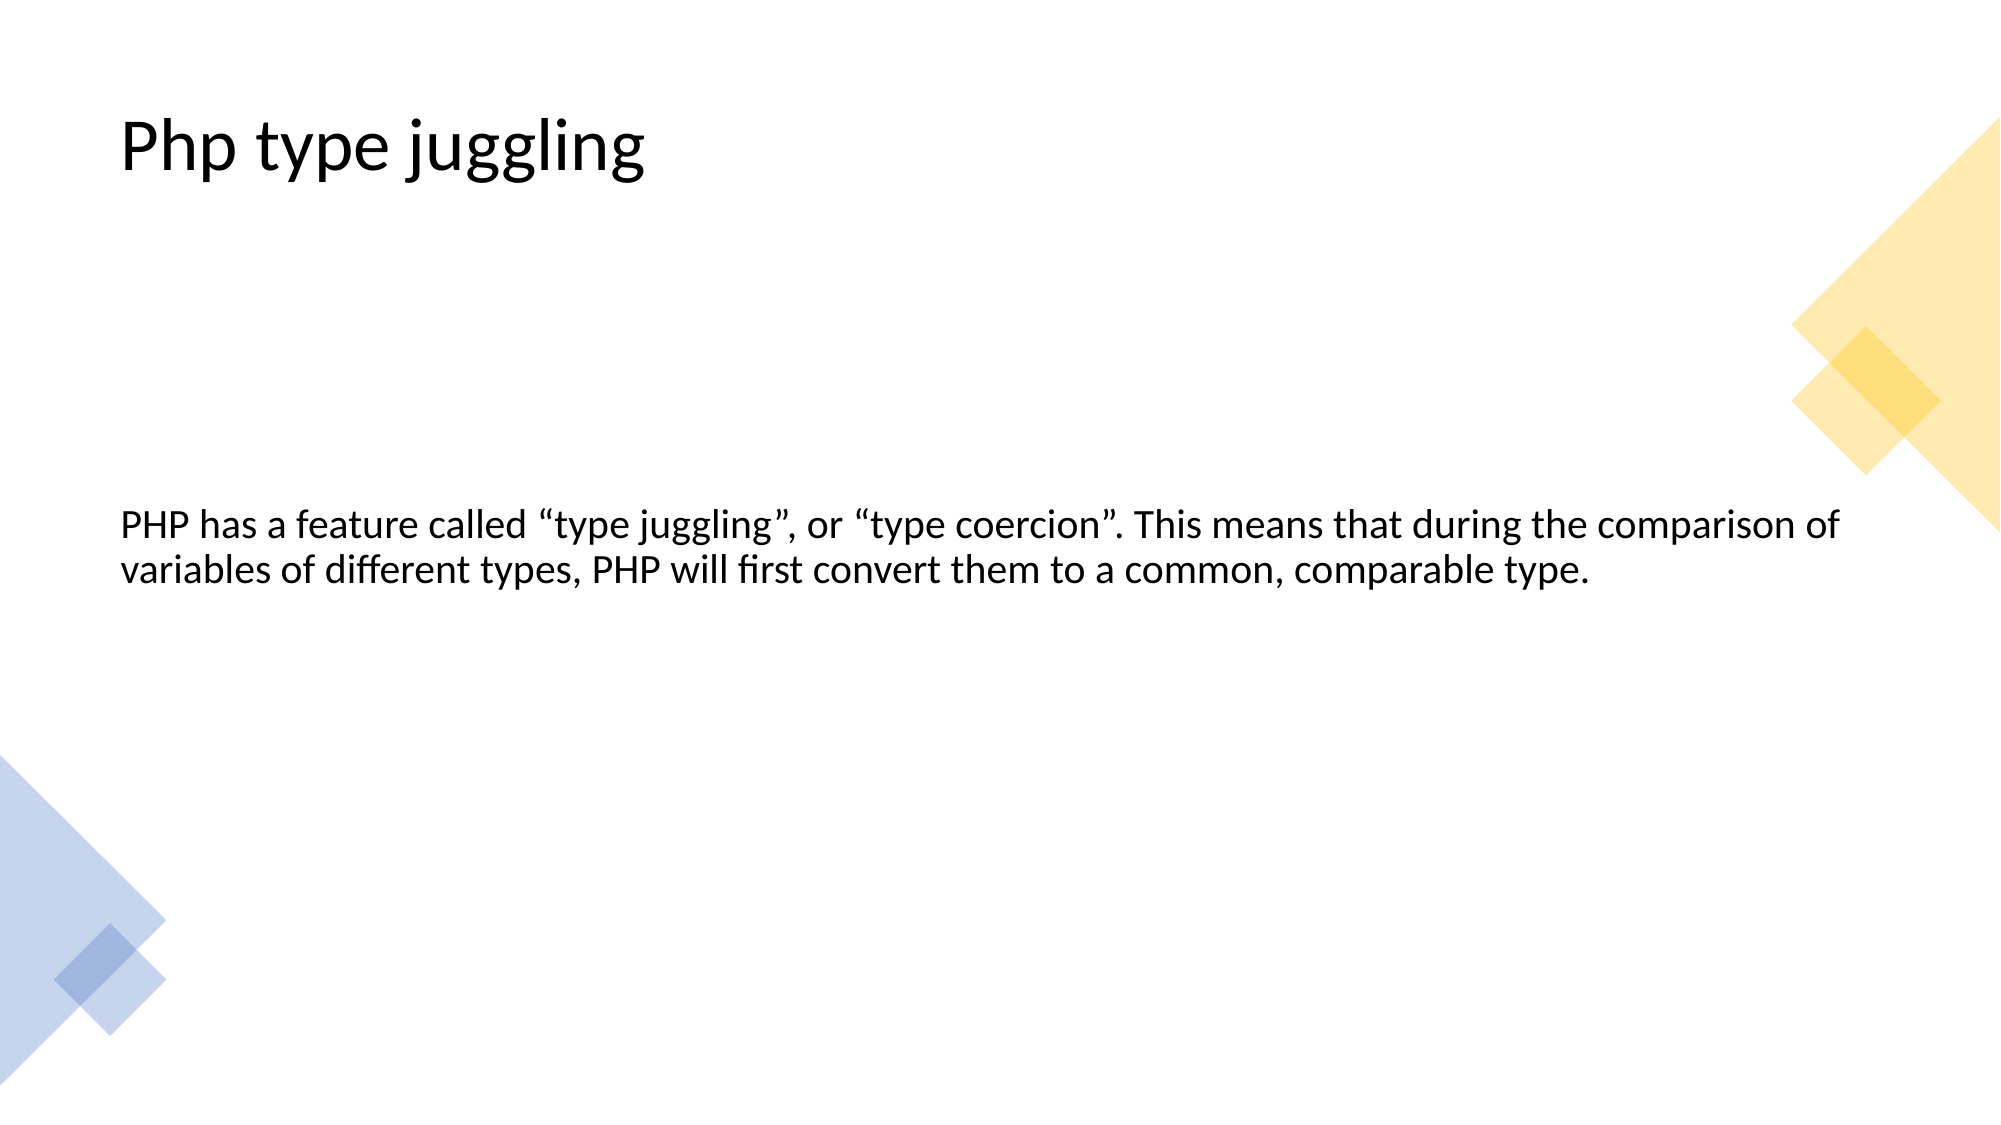

# Php type juggling

PHP has a feature called “type juggling”, or “type coercion”. This means that during the comparison of variables of different types, PHP will first convert them to a common, comparable type.